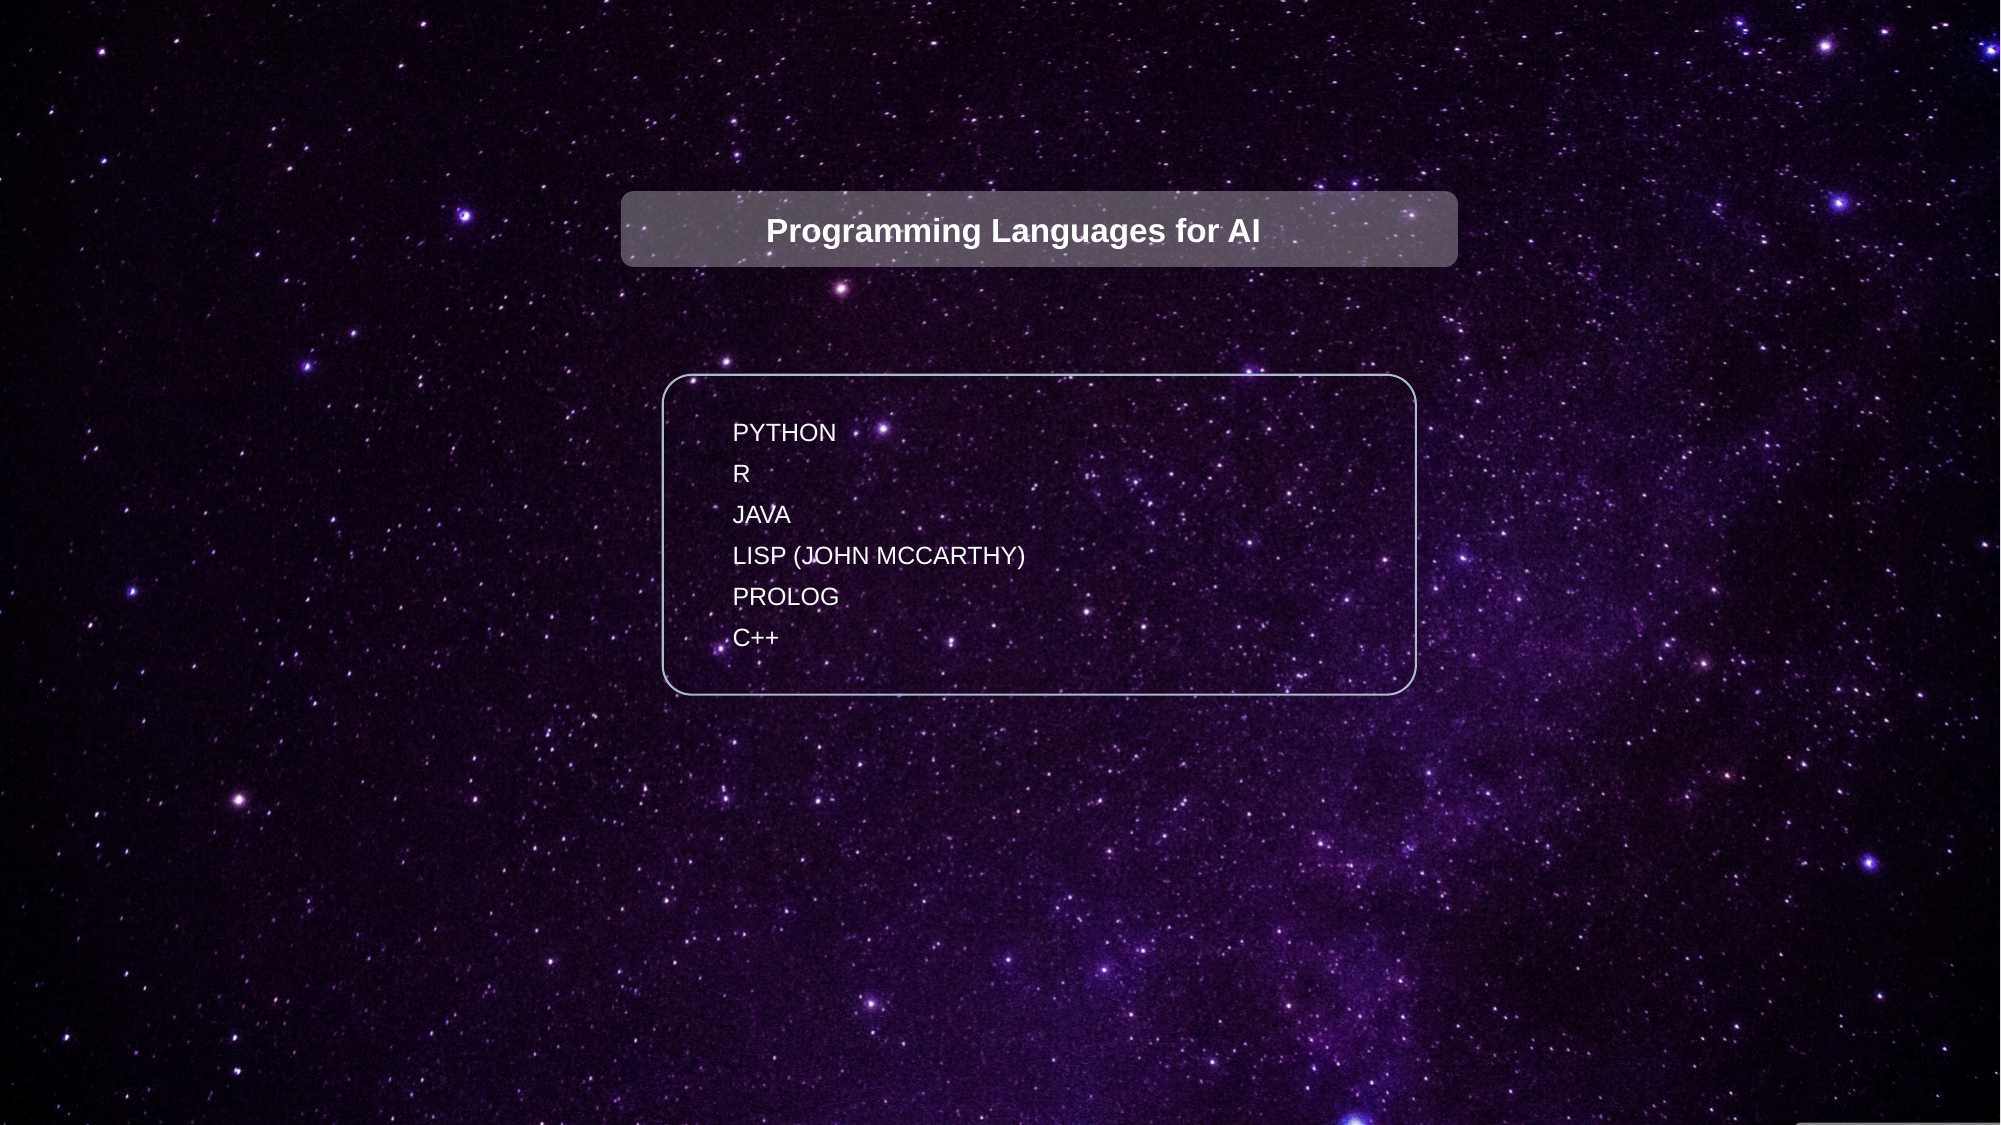

Programming Languages for AI

PYTHON
R
JAVA
LISP (JOHN MCCARTHY)
PROLOG
C++